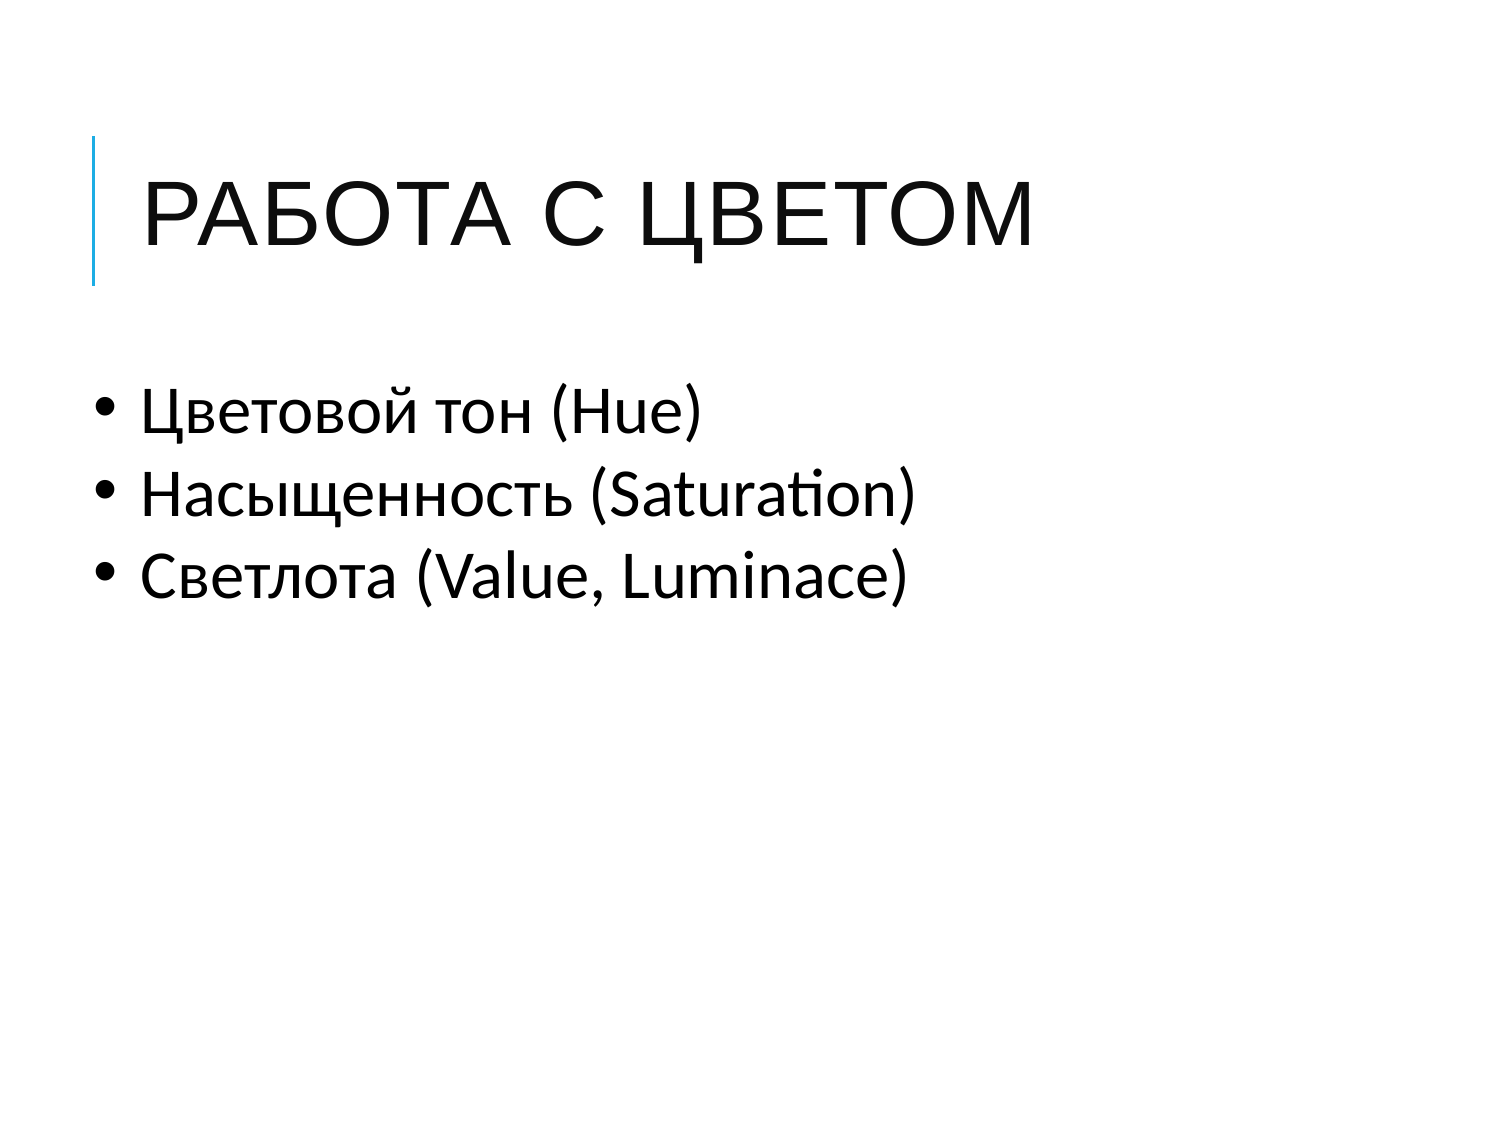

# Работа с цветом
Цветовой тон (Hue)
Насыщенность (Saturation)
Светлота (Value, Luminace)